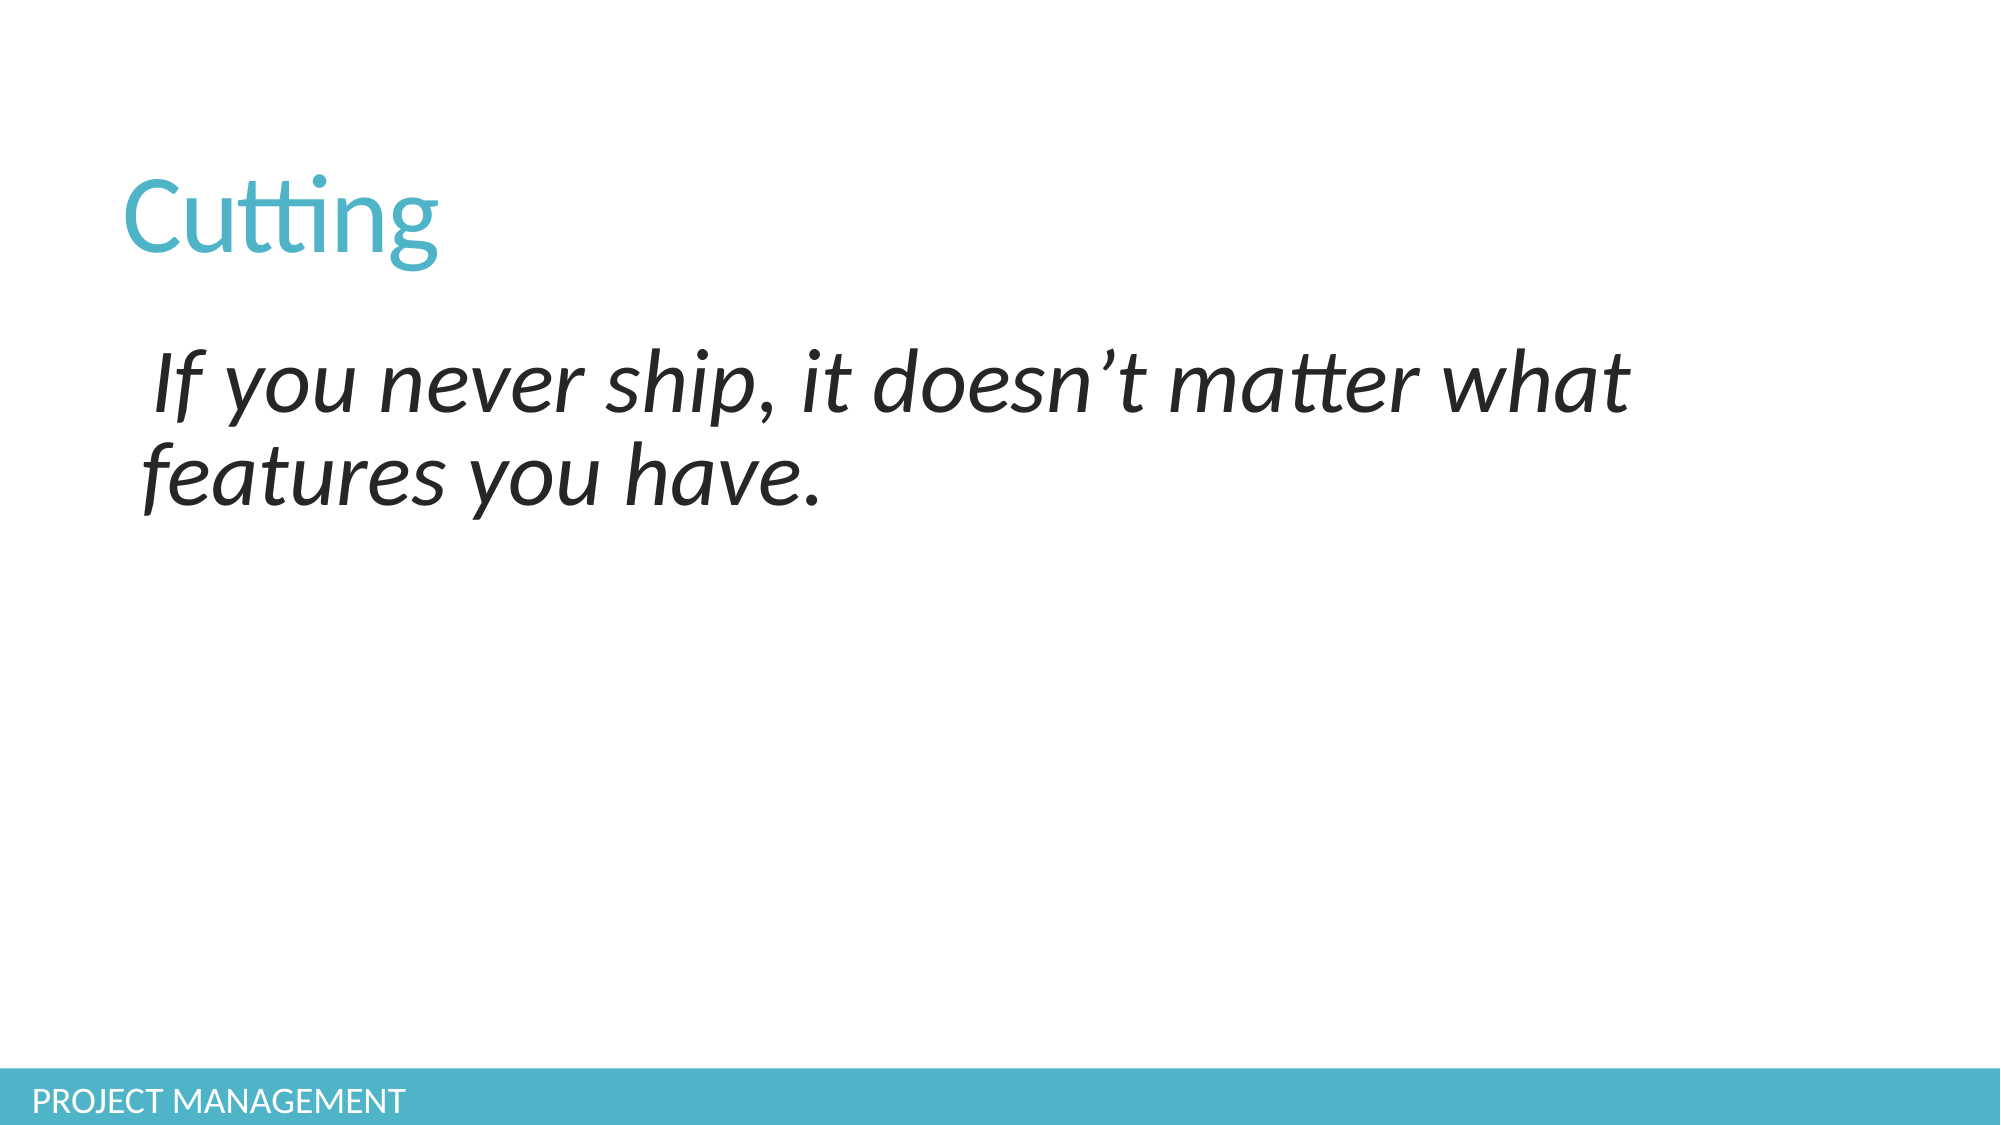

# Cutting
If you never ship, it doesn’t matter what features you have.
  PROJECT MANAGEMENT